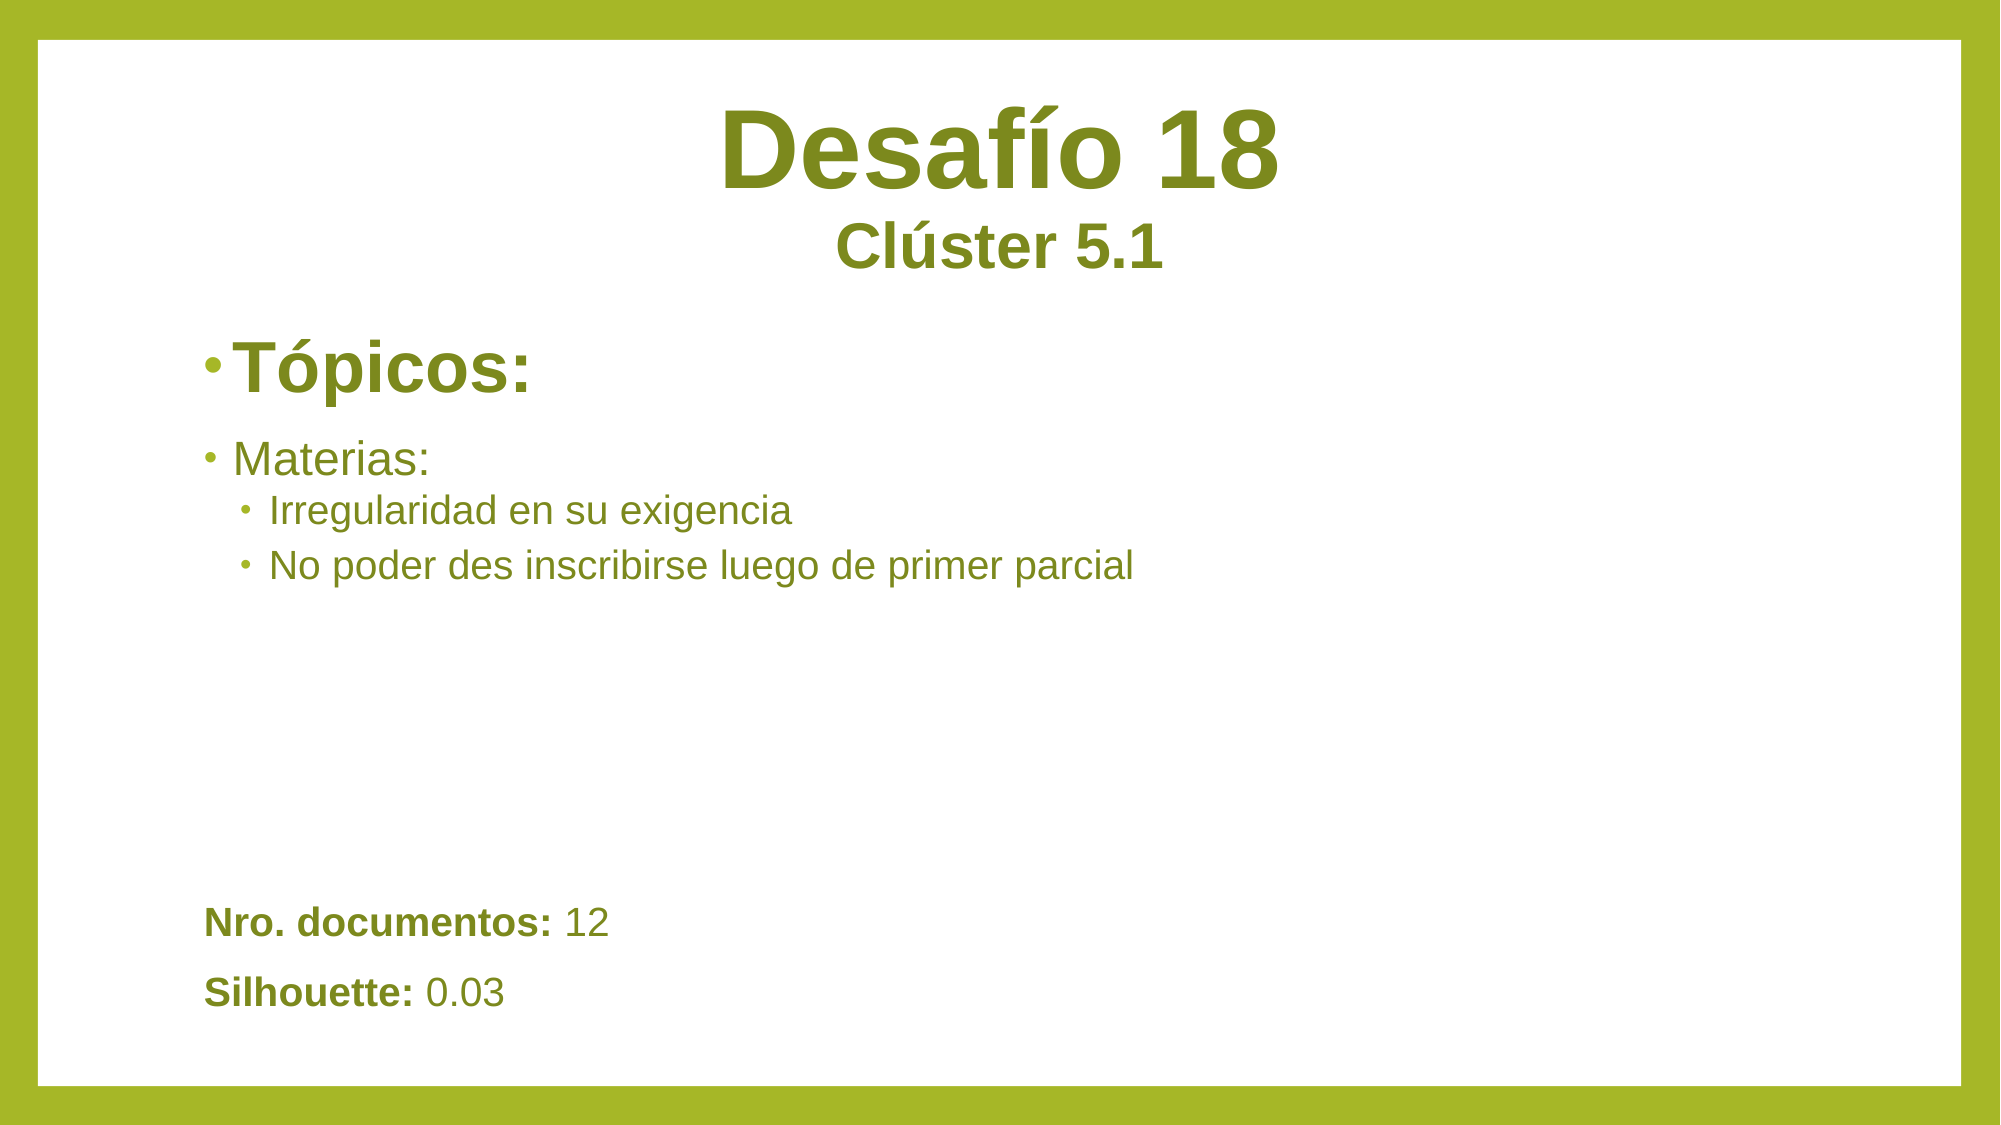

# Desafío 18 Clúster 5.1
Tópicos:
Materias:
Irregularidad en su exigencia
No poder des inscribirse luego de primer parcial

Nro. documentos: 12
Silhouette: 0.03